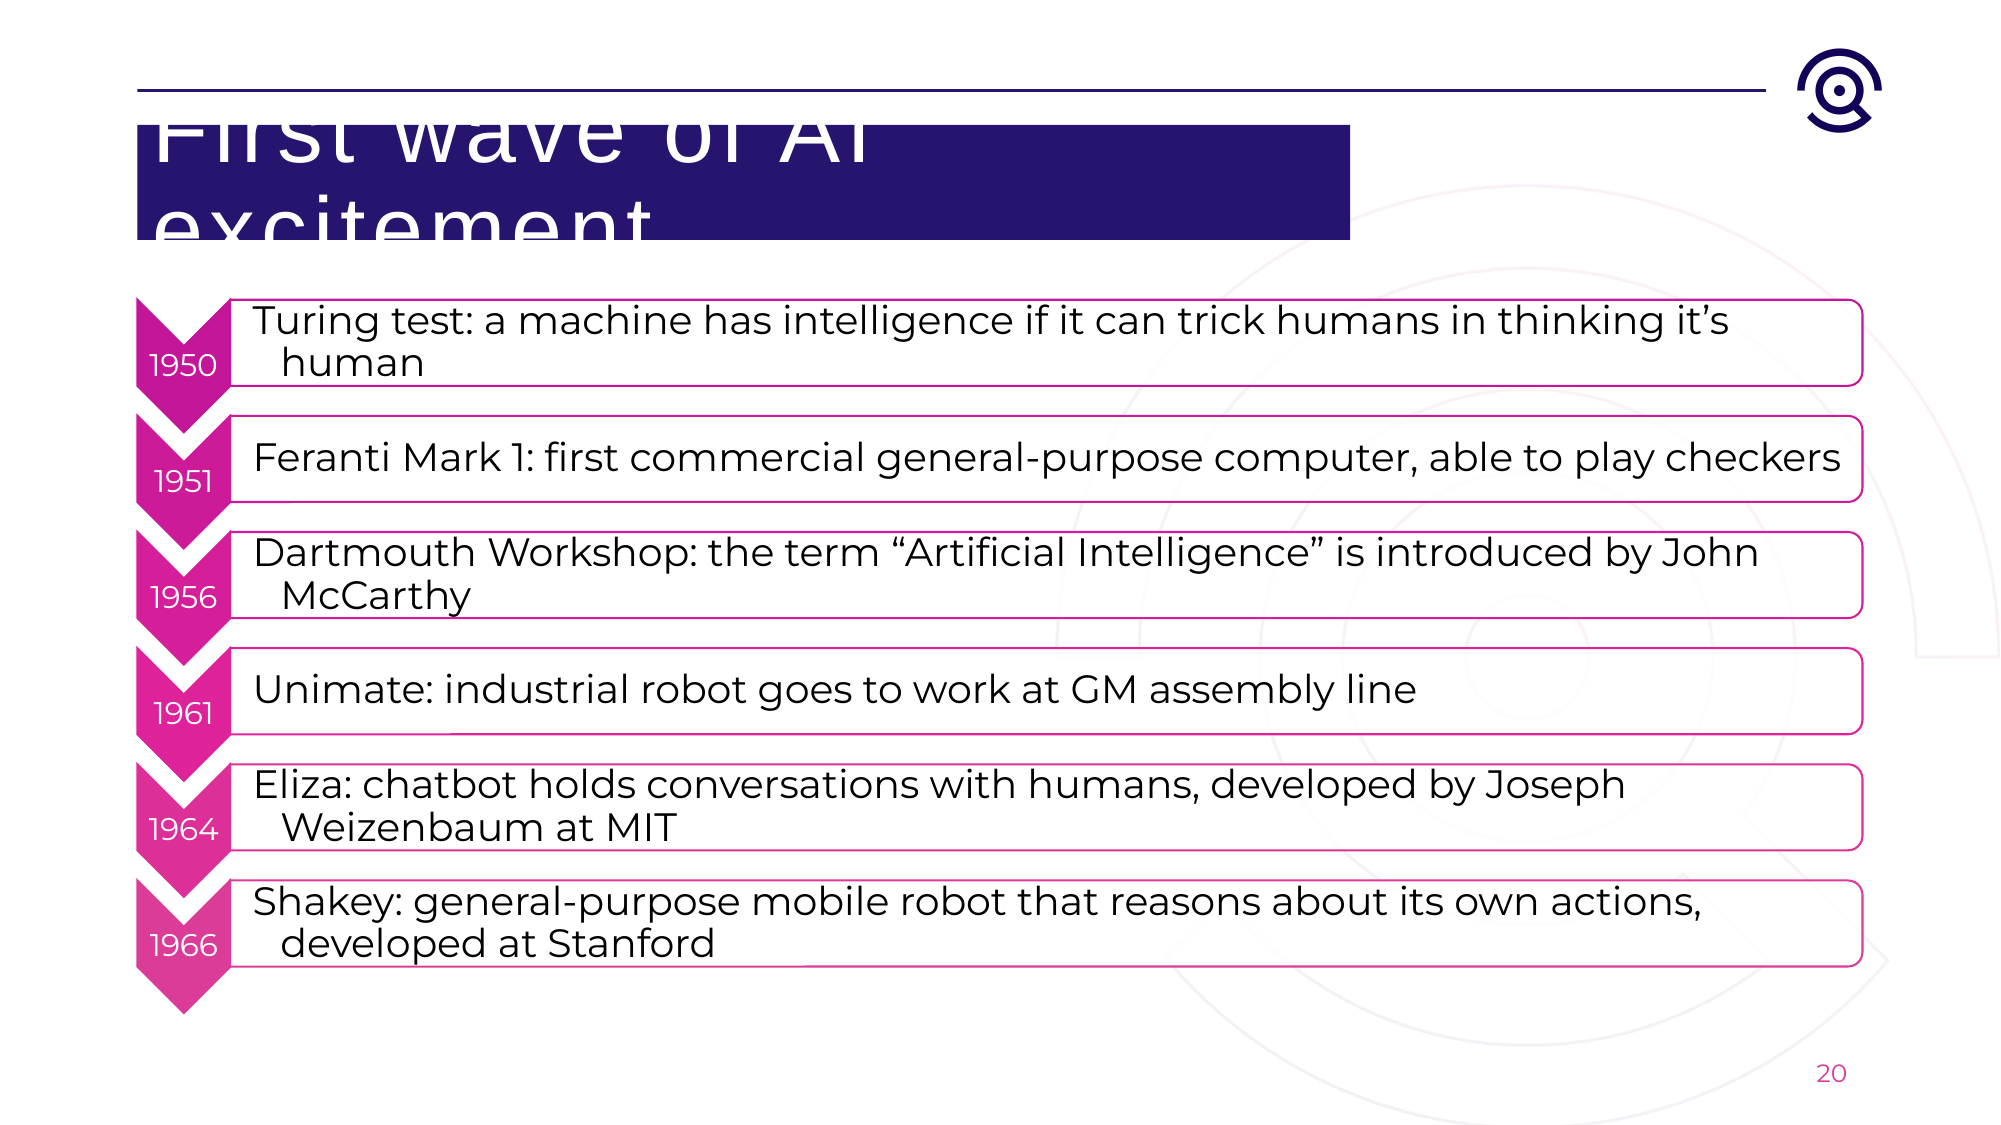

# First wave of AI excitement
1950
Turing test: a machine has intelligence if it can trick humans in thinking it’s human
1951
Feranti Mark 1: first commercial general-purpose computer, able to play checkers
1956
Dartmouth Workshop: the term “Artificial Intelligence” is introduced by John McCarthy
1961
Unimate: industrial robot goes to work at GM assembly line
1964
Eliza: chatbot holds conversations with humans, developed by Joseph Weizenbaum at MIT
1966
Shakey: general-purpose mobile robot that reasons about its own actions, developed at Stanford
20